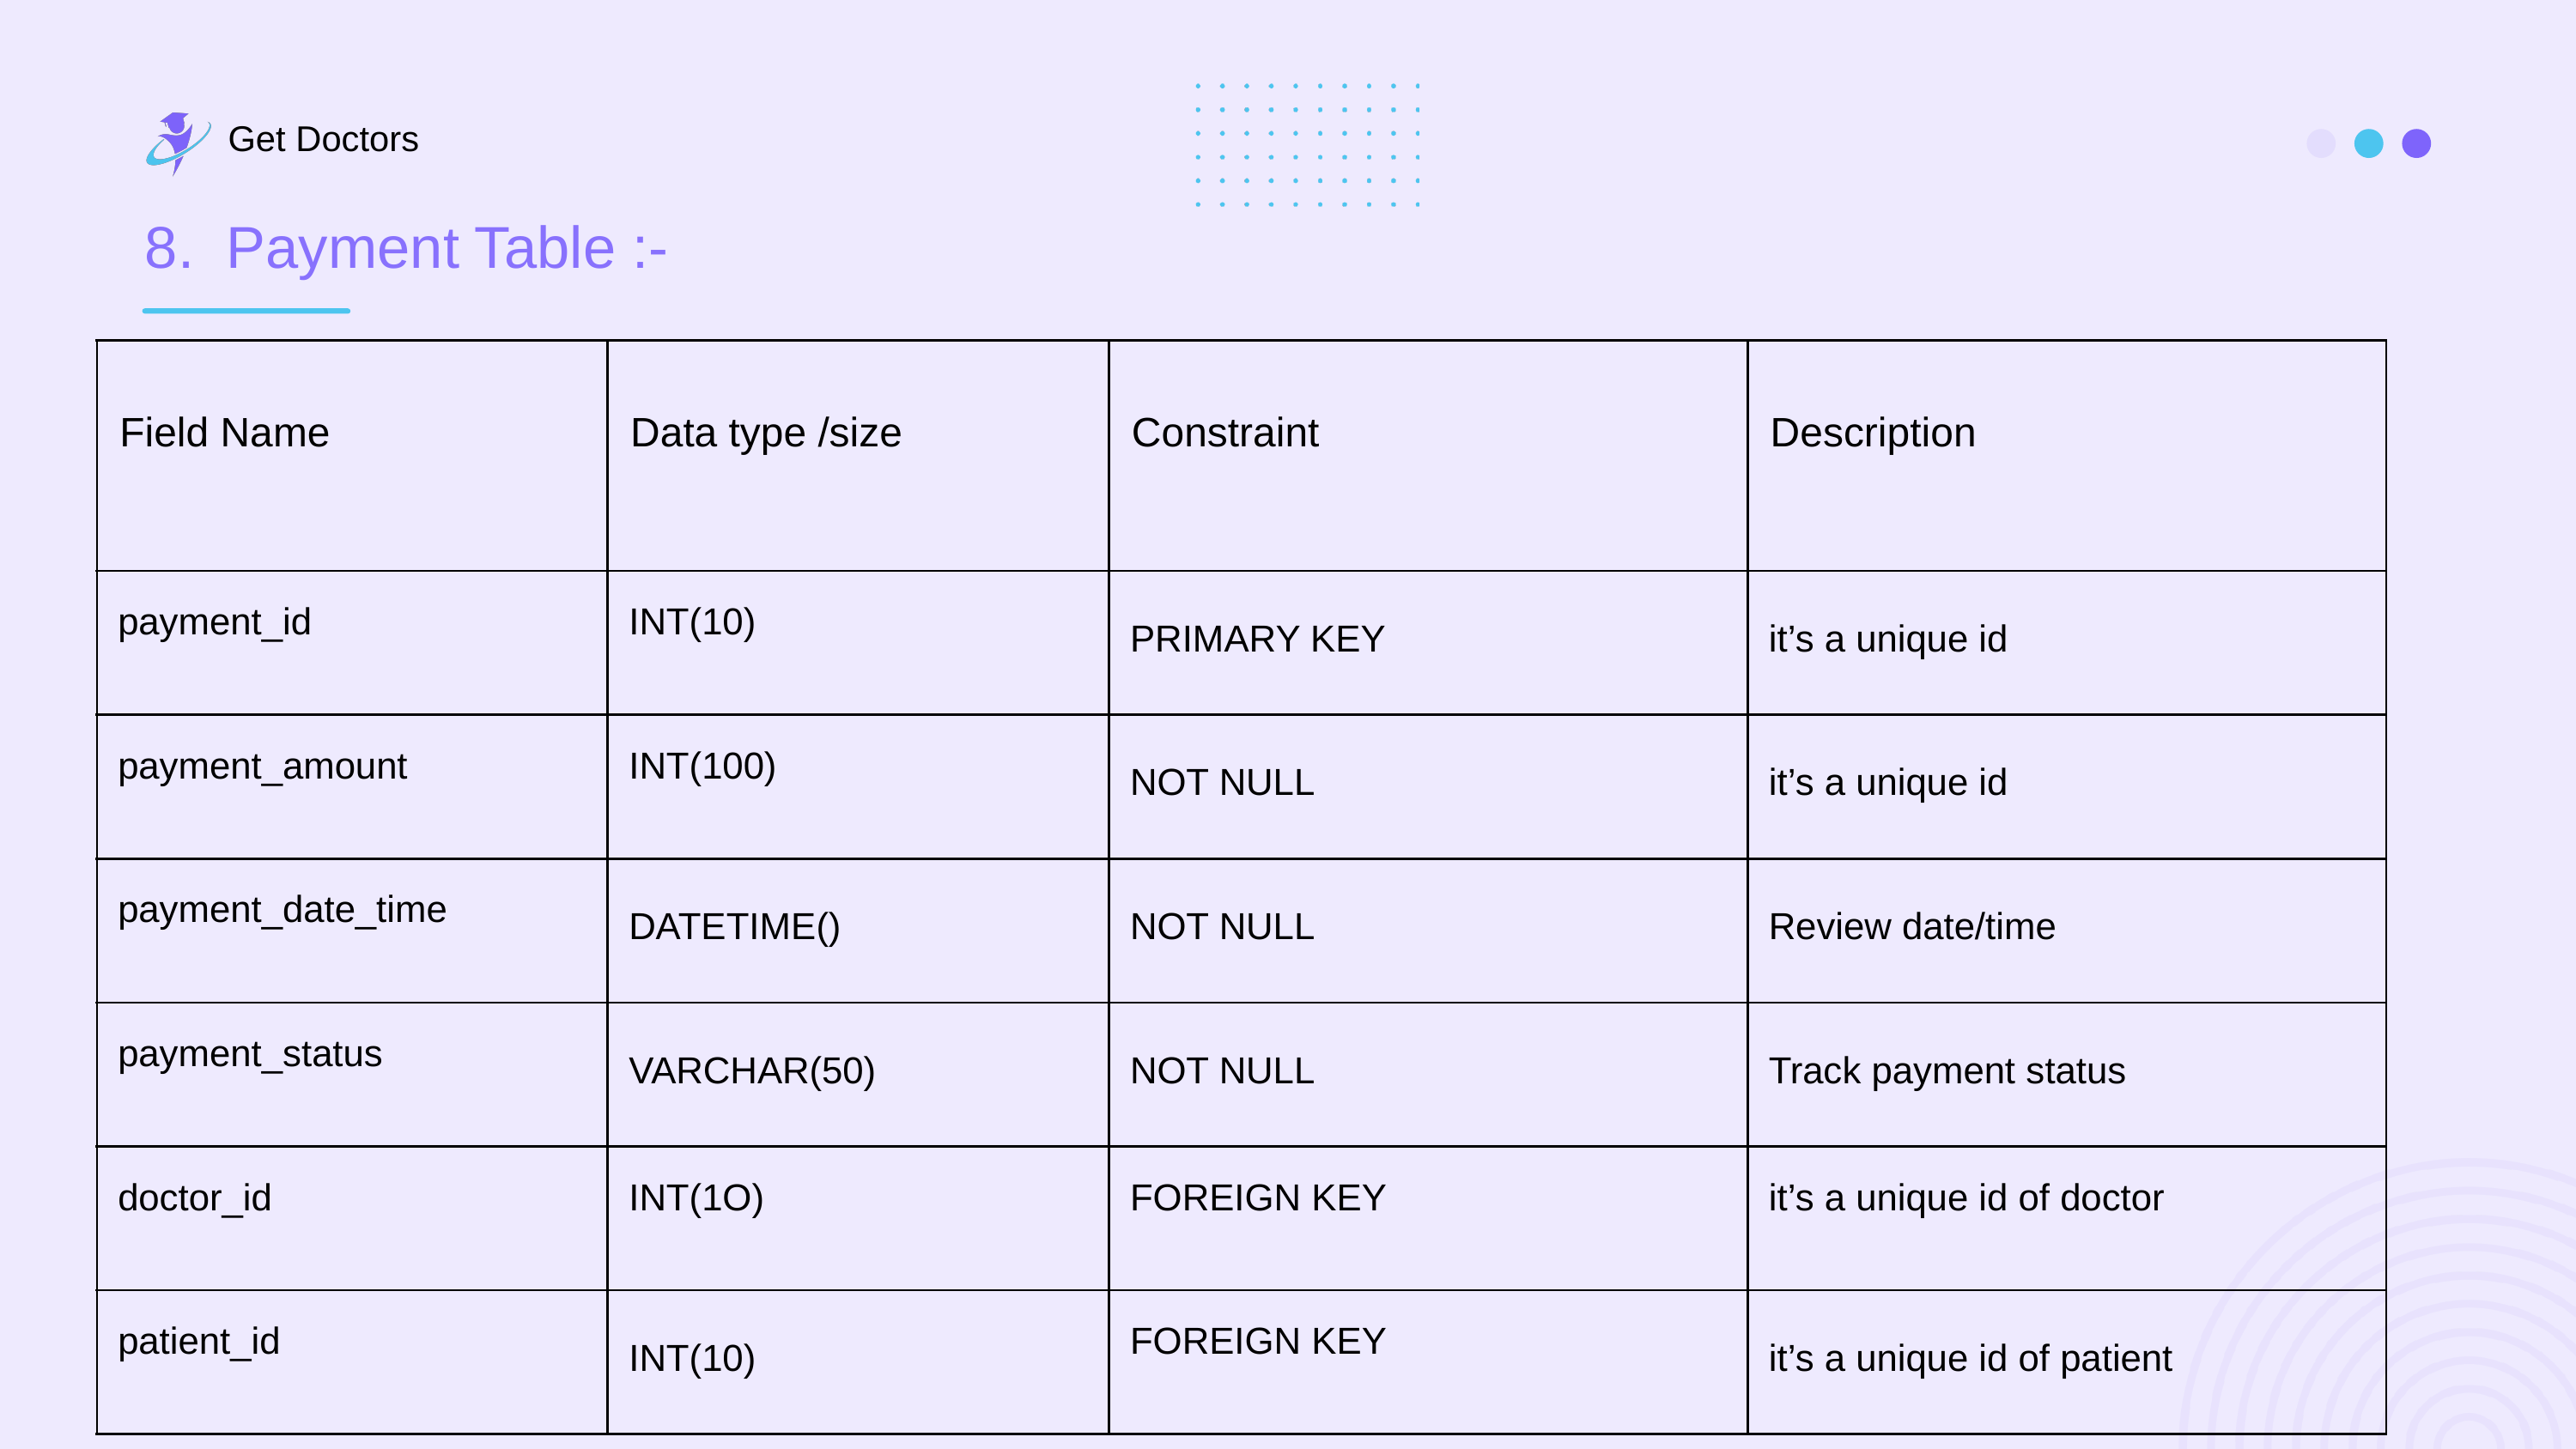

Get Doctors

8.  Payment Table :-

| Field Name | Data type /size | Constraint | Description |
| --- | --- | --- | --- |
| payment\_id | INT(10) | PRIMARY KEY | it’s a unique id |
| payment\_amount | INT(100) | NOT NULL | it’s a unique id |
| payment\_date\_time | DATETIME() | NOT NULL | Review date/time |
| payment\_status | VARCHAR(50) | NOT NULL | Track payment status |
| doctor\_id | INT(1O) | FOREIGN KEY | it’s a unique id of doctor |
| patient\_id | INT(10) | FOREIGN KEY | it’s a unique id of patient |